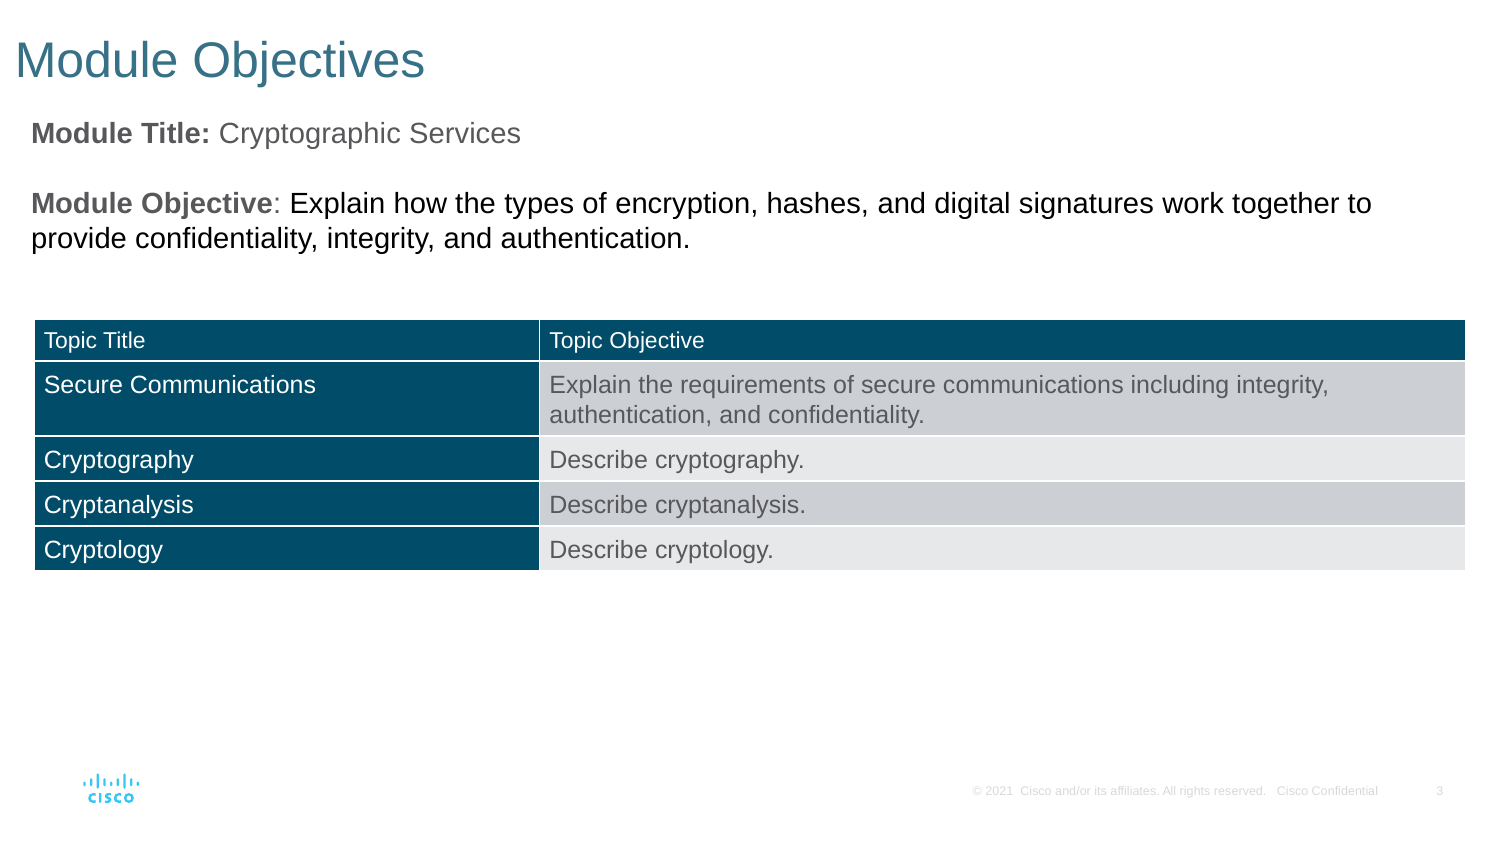

# Module Objectives
Module Title: Cryptographic Services

Module Objective: Explain how the types of encryption, hashes, and digital signatures work together to provide confidentiality, integrity, and authentication.

| Topic Title | Topic Objective |
| --- | --- |
| Secure Communications | Explain the requirements of secure communications including integrity, authentication, and confidentiality. |
| Cryptography | Describe cryptography. |
| Cryptanalysis | Describe cryptanalysis. |
| Cryptology | Describe cryptology. |